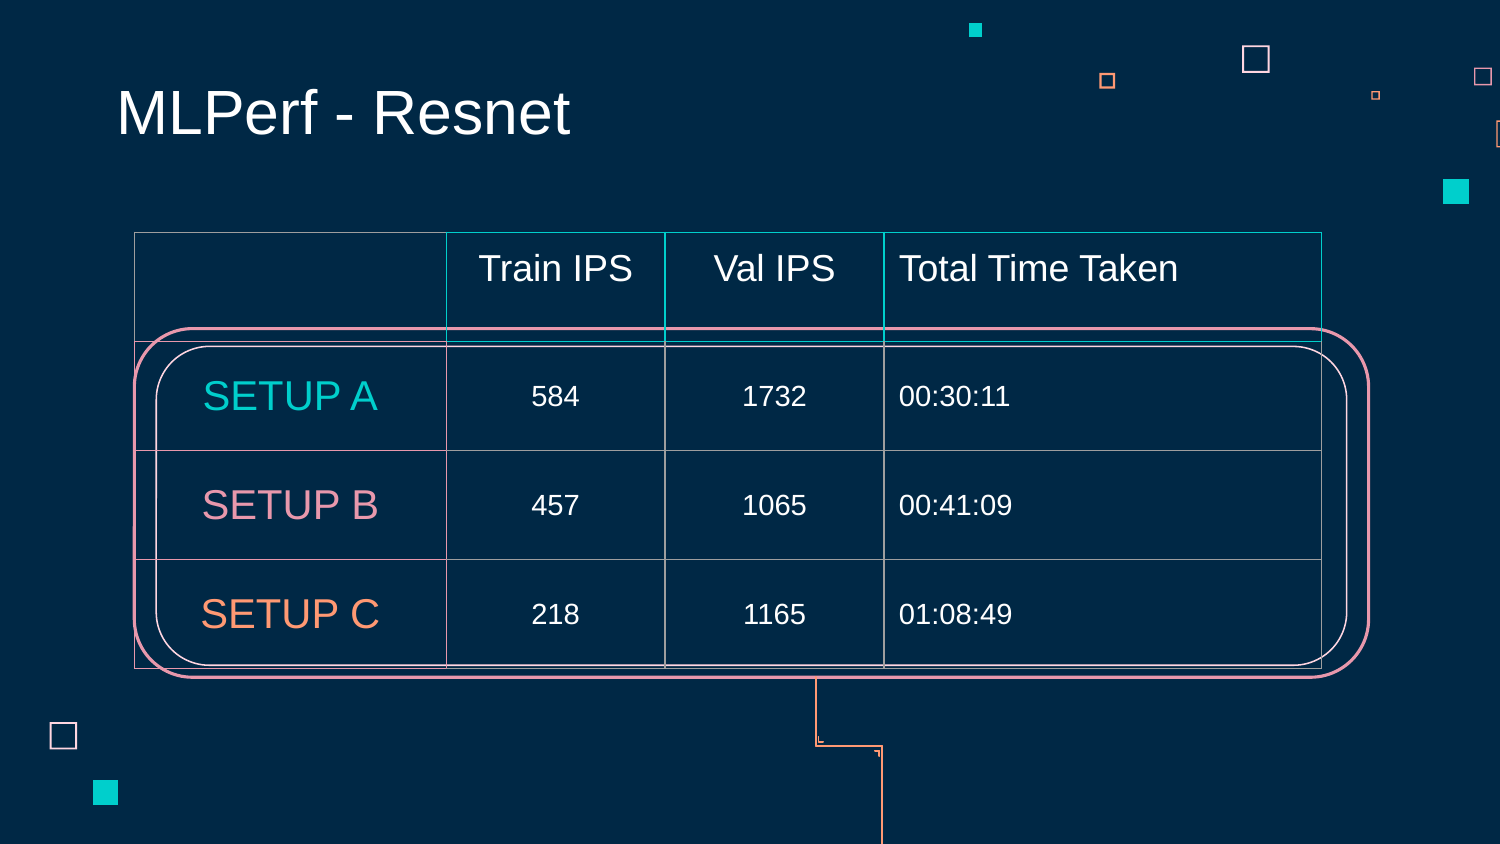

# MLPerf - Resnet
|  | Train IPS | Val IPS | Total Time Taken |  |
| --- | --- | --- | --- | --- |
| SETUP A | 584 | 1732 | 00:30:11 |  |
| SETUP B | 457 | 1065 | 00:41:09 |  |
| SETUP C | 218 | 1165 | 01:08:49 |  |